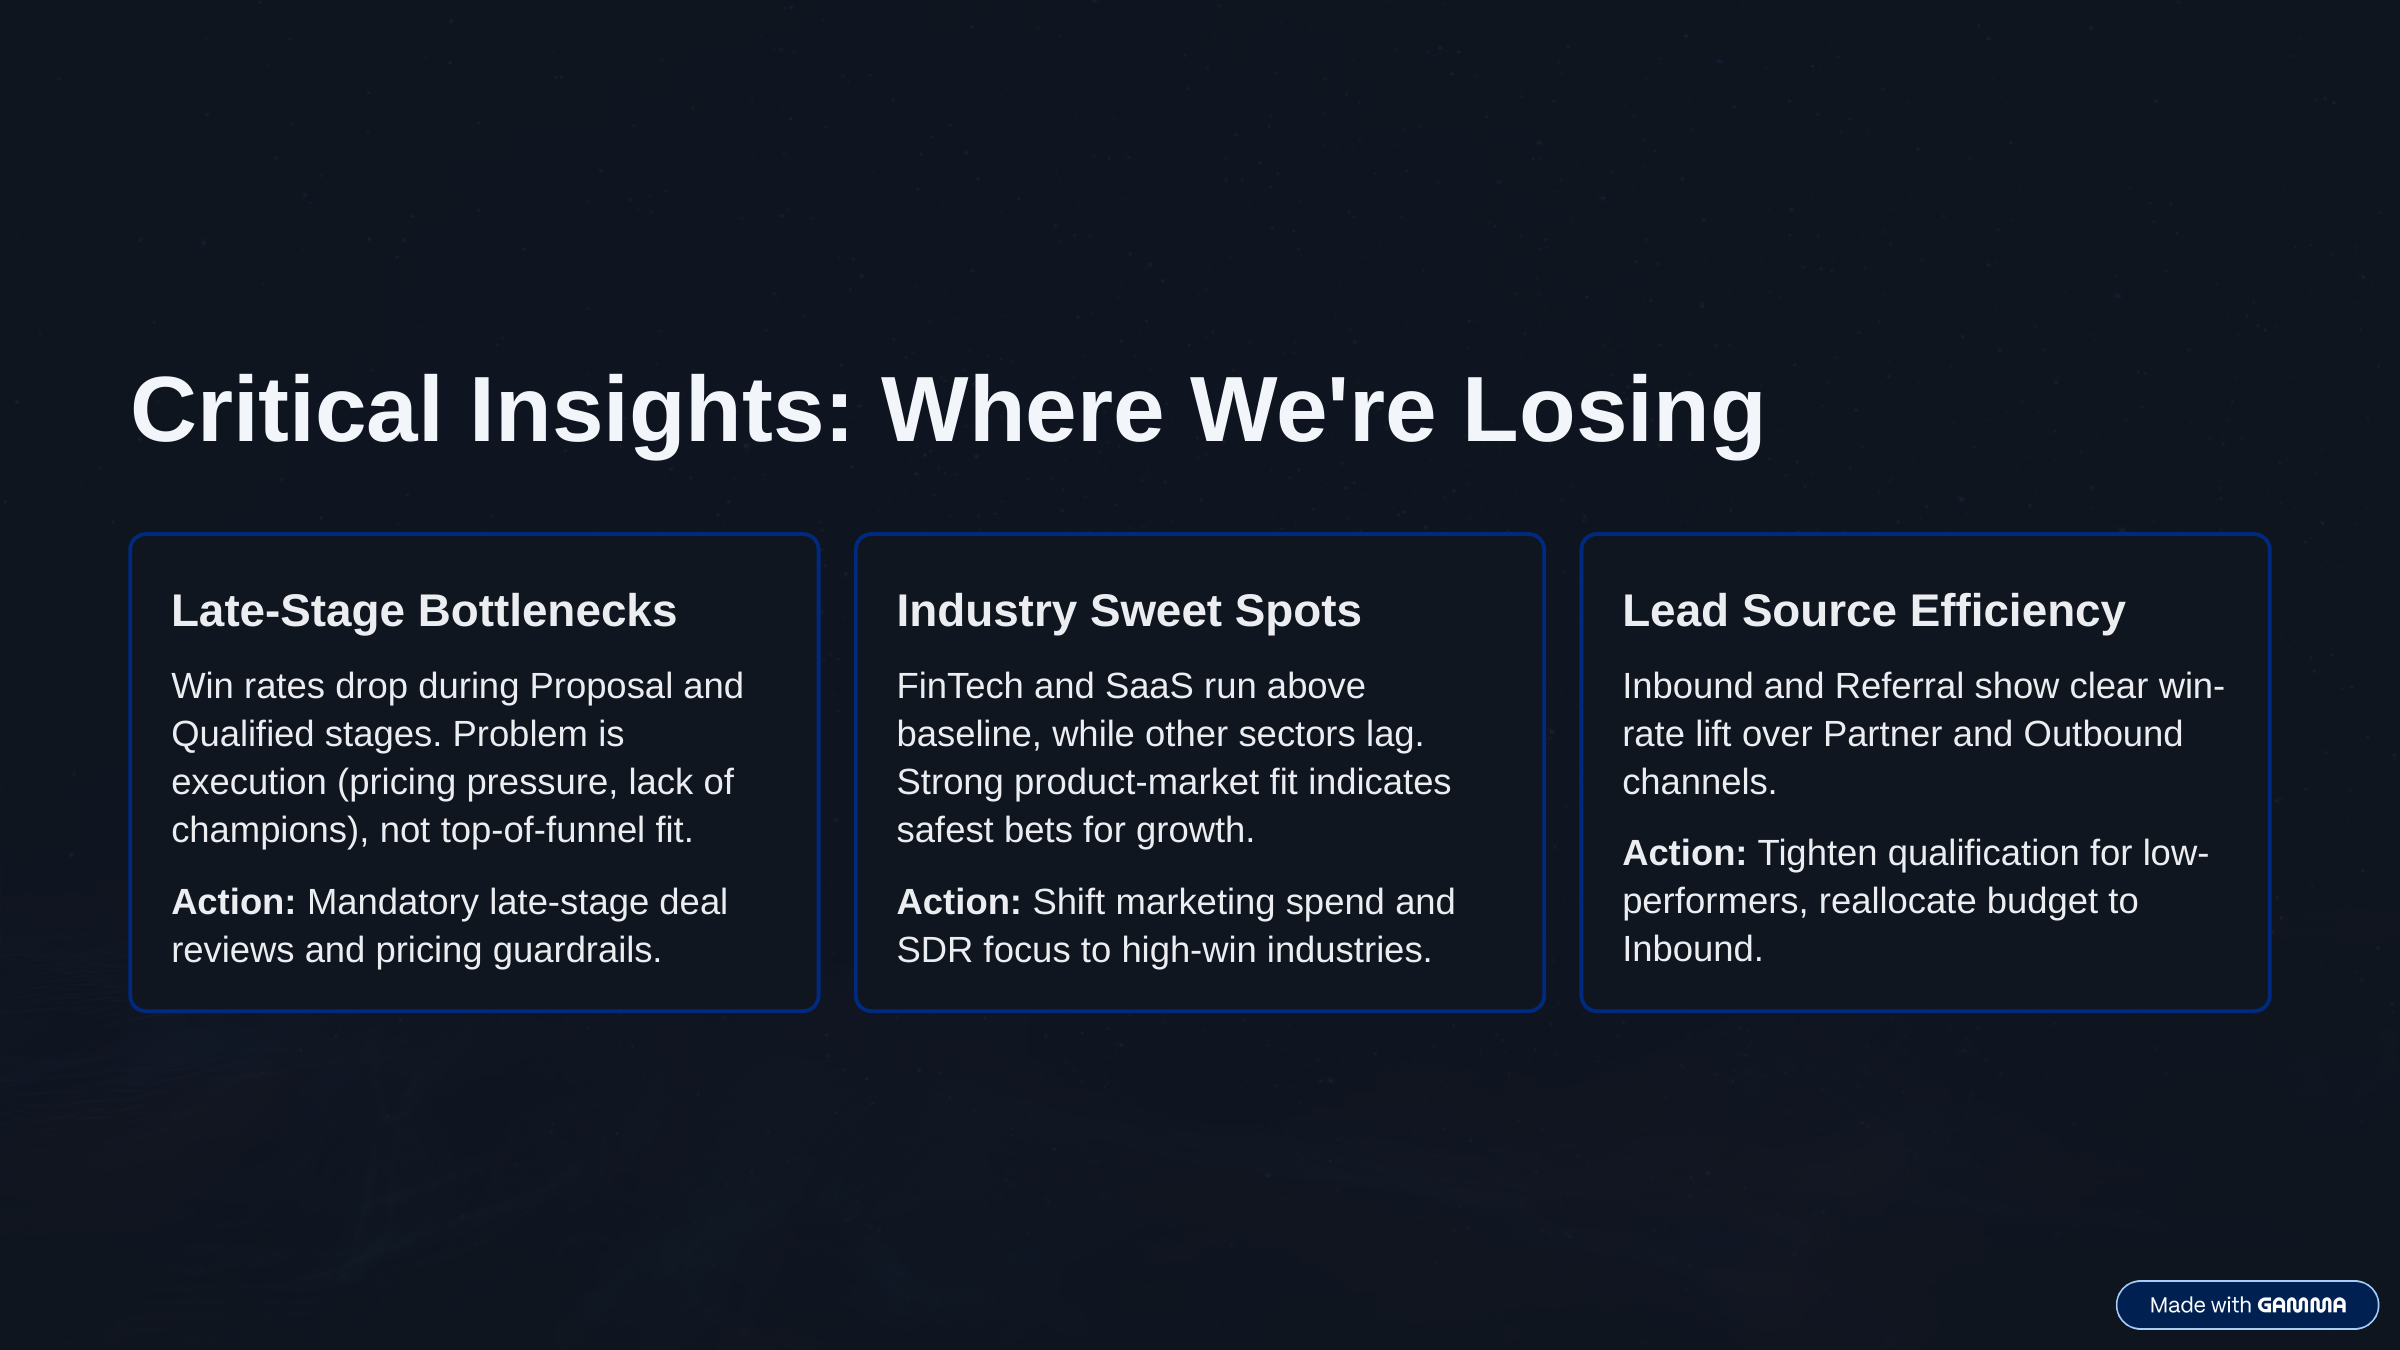

Critical Insights: Where We're Losing

Late-Stage Bottlenecks
Industry Sweet Spots
Lead Source Efficiency
Win rates drop during Proposal and Qualified stages. Problem is execution (pricing pressure, lack of champions), not top-of-funnel fit.
FinTech and SaaS run above baseline, while other sectors lag. Strong product-market fit indicates safest bets for growth.
Inbound and Referral show clear win-rate lift over Partner and Outbound channels.
Action: Tighten qualification for low-performers, reallocate budget to Inbound.
Action: Mandatory late-stage deal reviews and pricing guardrails.
Action: Shift marketing spend and SDR focus to high-win industries.